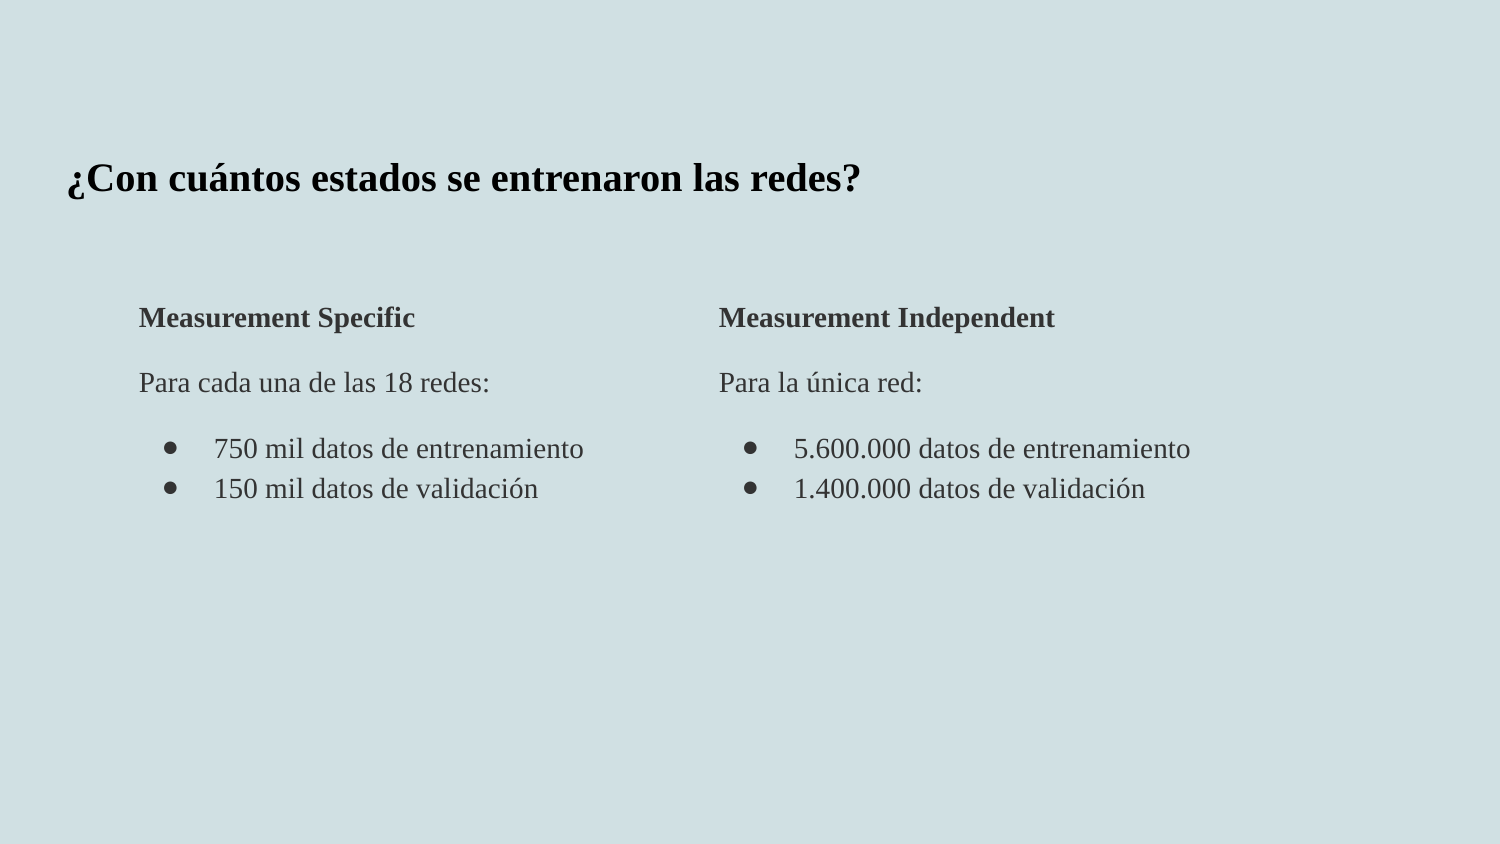

# ¿Con cuántos estados se entrenaron las redes?
Measurement Specific
Para cada una de las 18 redes:
750 mil datos de entrenamiento
150 mil datos de validación
Measurement Independent
Para la única red:
5.600.000 datos de entrenamiento
1.400.000 datos de validación